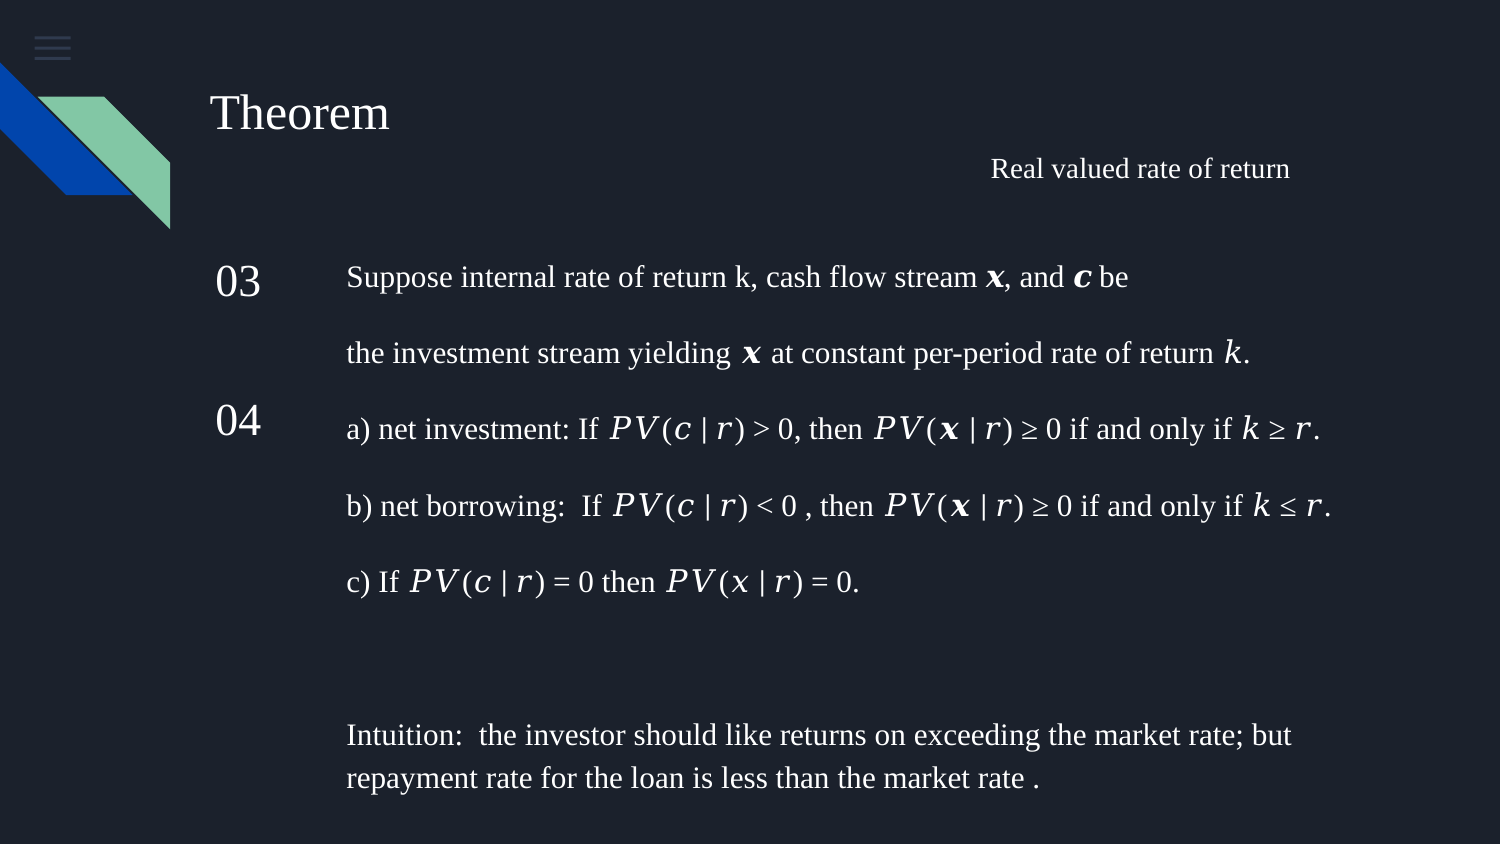

# Theorem
Real valued rate of return

03

Suppose internal rate of return k, cash flow stream 𝒙, and 𝒄 be
the investment stream yielding 𝒙 at constant per-period rate of return 𝑘.
a) net investment: If 𝑃𝑉(𝑐 ∣ 𝑟) > 0, then 𝑃𝑉(𝒙 ∣ 𝑟) ≥ 0 if and only if 𝑘 ≥ 𝑟.
b) net borrowing:  If 𝑃𝑉(𝑐 ∣ 𝑟) < 0 , then 𝑃𝑉(𝒙 ∣ 𝑟) ≥ 0 if and only if 𝑘 ≤ 𝑟.
c) If 𝑃𝑉(𝑐 ∣ 𝑟) = 0 then 𝑃𝑉(𝑥 ∣ 𝑟) = 0.

Intuition:  the investor should like returns on exceeding the market rate; but repayment rate for the loan is less than the market rate .
04